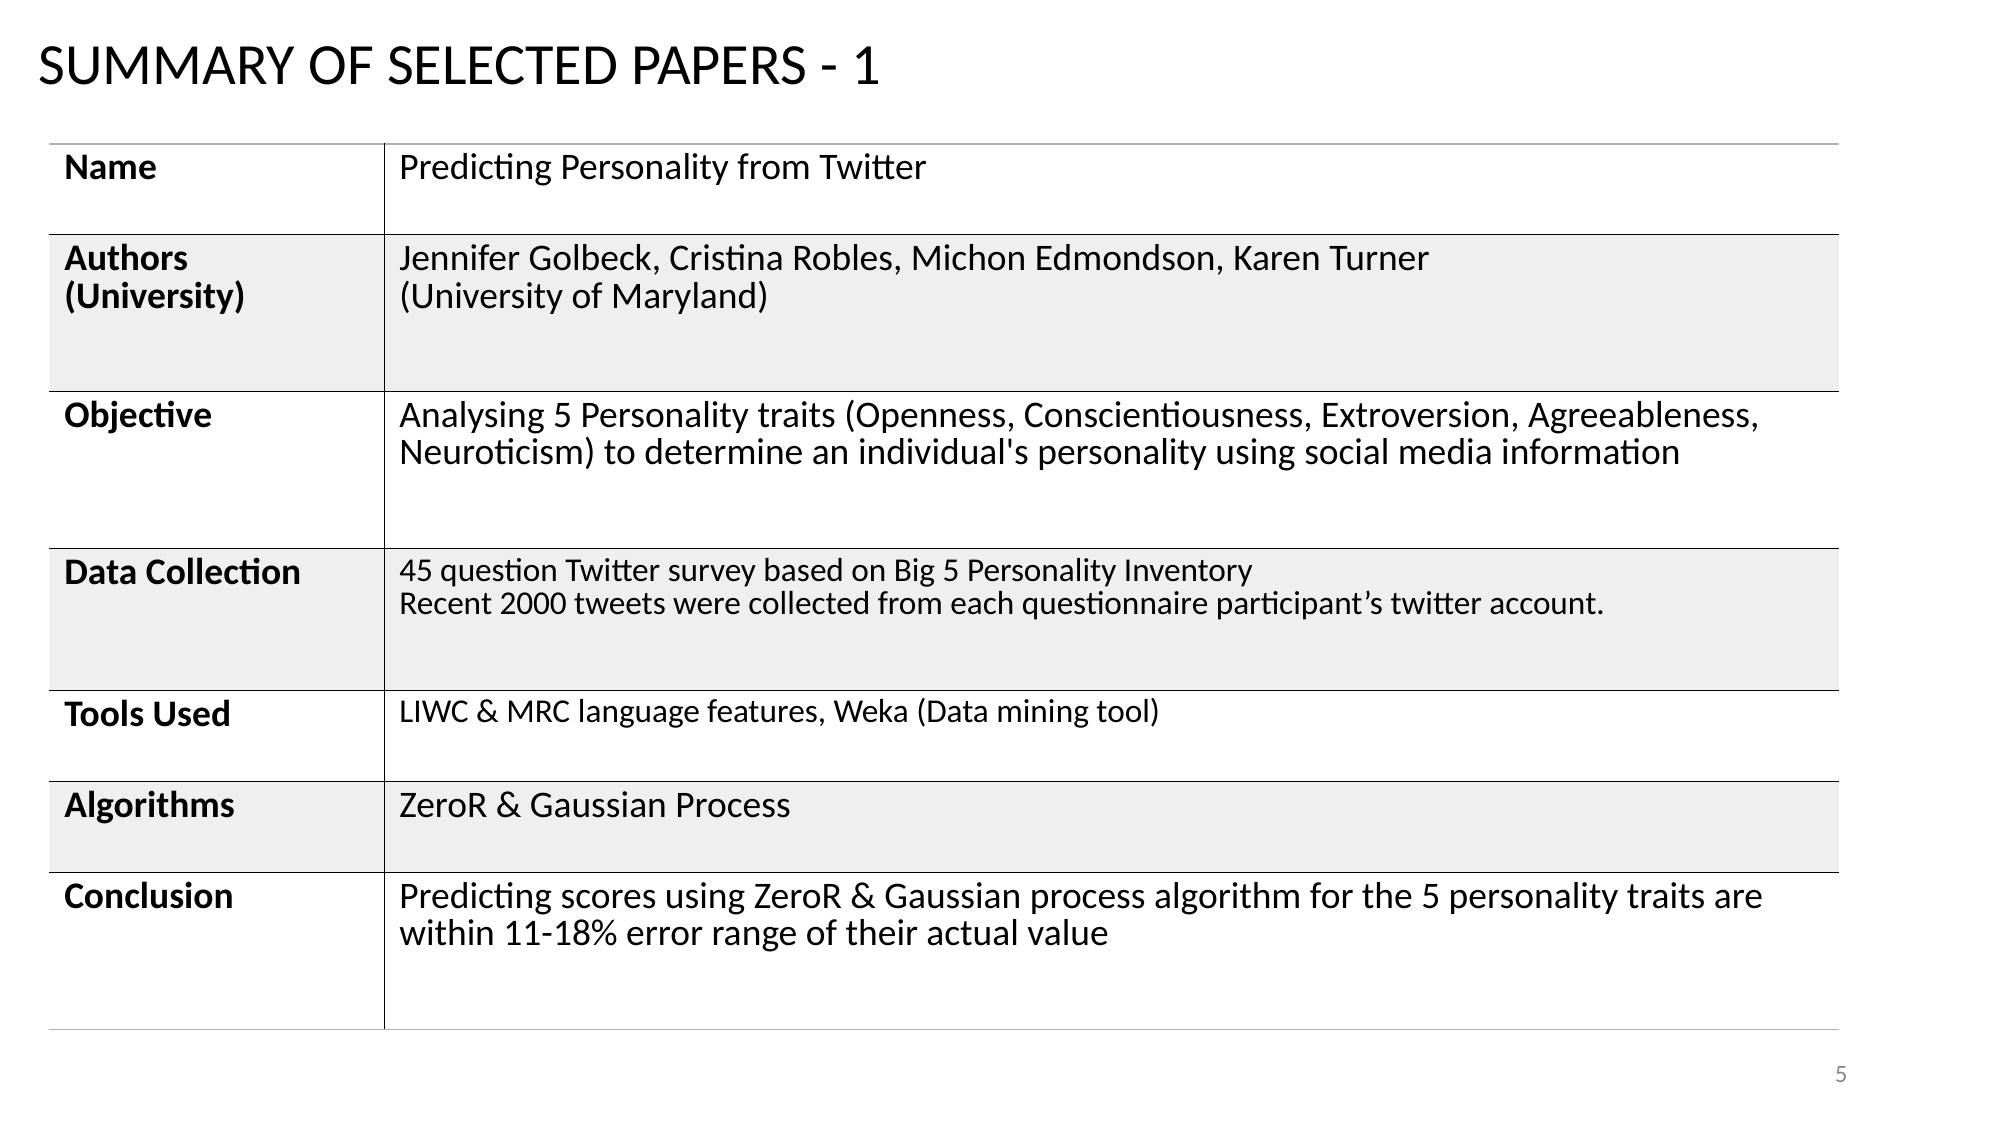

# SUMMARY OF SELECTED PAPERS - 1
| Name | Predicting Personality from Twitter |
| --- | --- |
| Authors (University) | Jennifer Golbeck, Cristina Robles, Michon Edmondson, Karen Turner (University of Maryland) |
| Objective | Analysing 5 Personality traits (Openness, Conscientiousness, Extroversion, Agreeableness, Neuroticism) to determine an individual's personality using social media information |
| Data Collection | 45 question Twitter survey based on Big 5 Personality Inventory Recent 2000 tweets were collected from each questionnaire participant’s twitter account. |
| Tools Used | LIWC & MRC language features, Weka (Data mining tool) |
| Algorithms | ZeroR & Gaussian Process |
| Conclusion | Predicting scores using ZeroR & Gaussian process algorithm for the 5 personality traits are within 11-18% error range of their actual value |
5